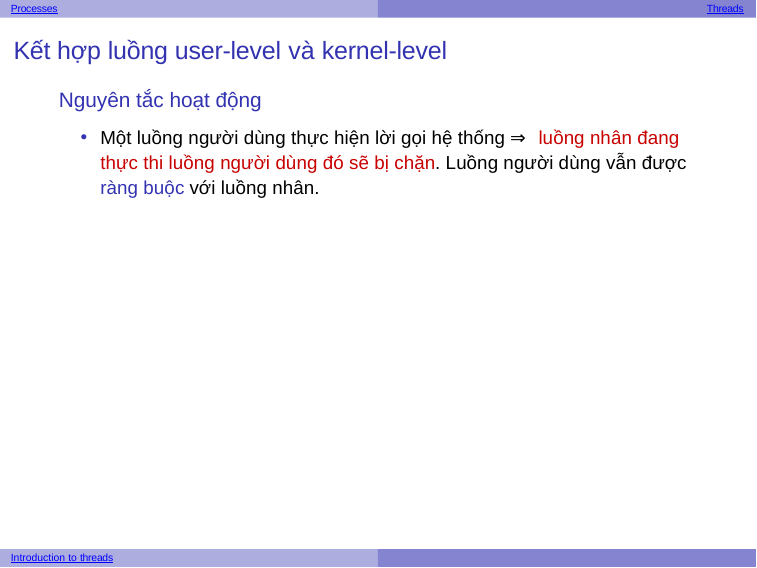

Processes
Threads
Kết hợp luồng user-level và kernel-level
Nguyên tắc hoạt động
Một luồng người dùng thực hiện lời gọi hệ thống ⇒ luồng nhân đang thực thi luồng người dùng đó sẽ bị chặn. Luồng người dùng vẫn được ràng buộc với luồng nhân.

Introduction to threads